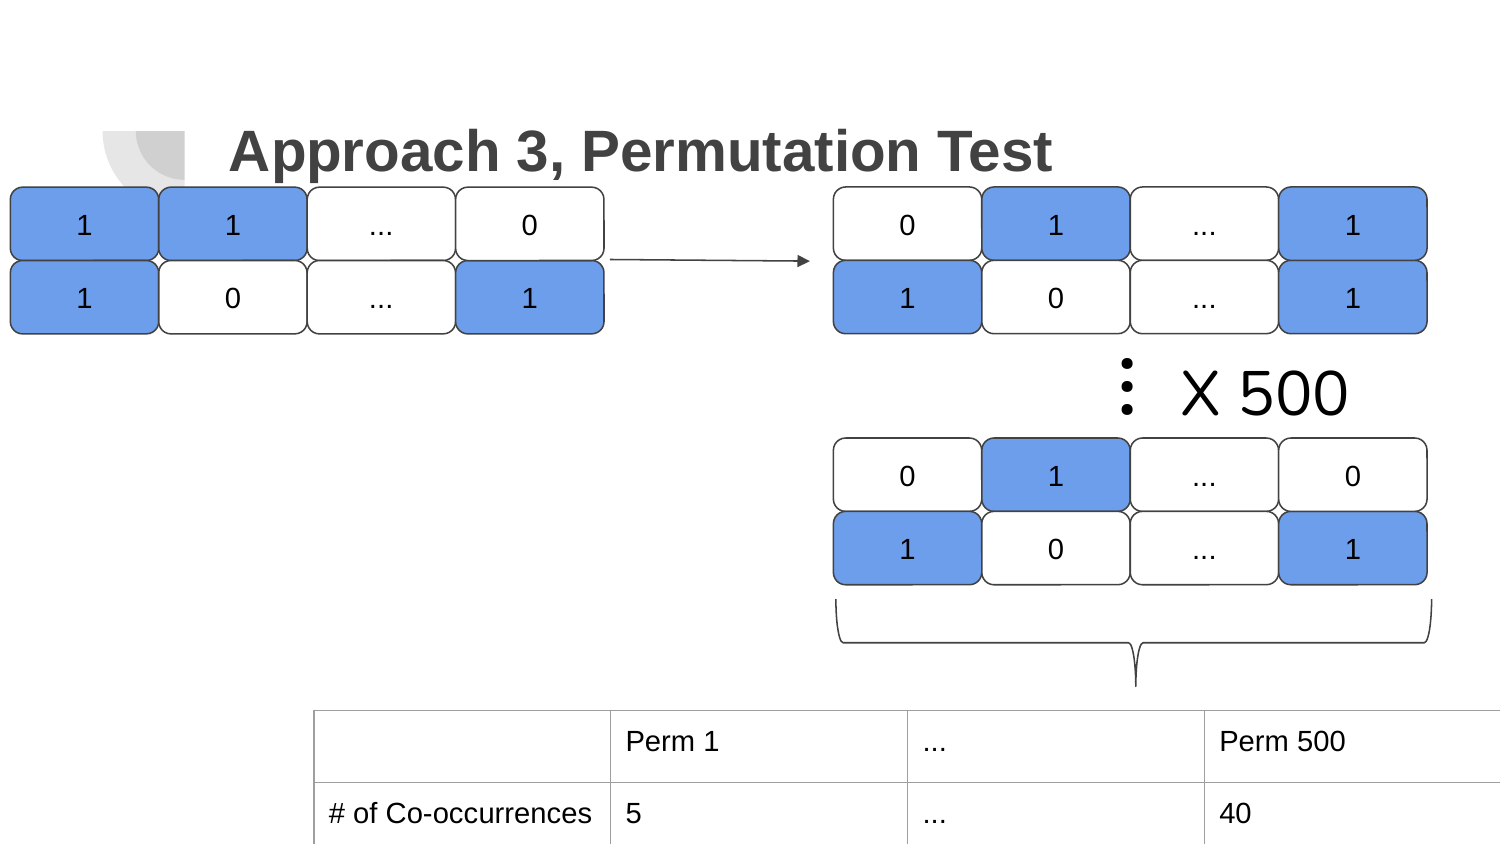

# Approach 3, Permutation Test
0
1
...
1
1
1
...
0
1
0
...
1
1
0
...
1
...
X 500

0
1
...
0
1
0
...
1
|  | Perm 1 | ... | Perm 500 |
| --- | --- | --- | --- |
| # of Co-occurrences | 5 | ... | 40 |